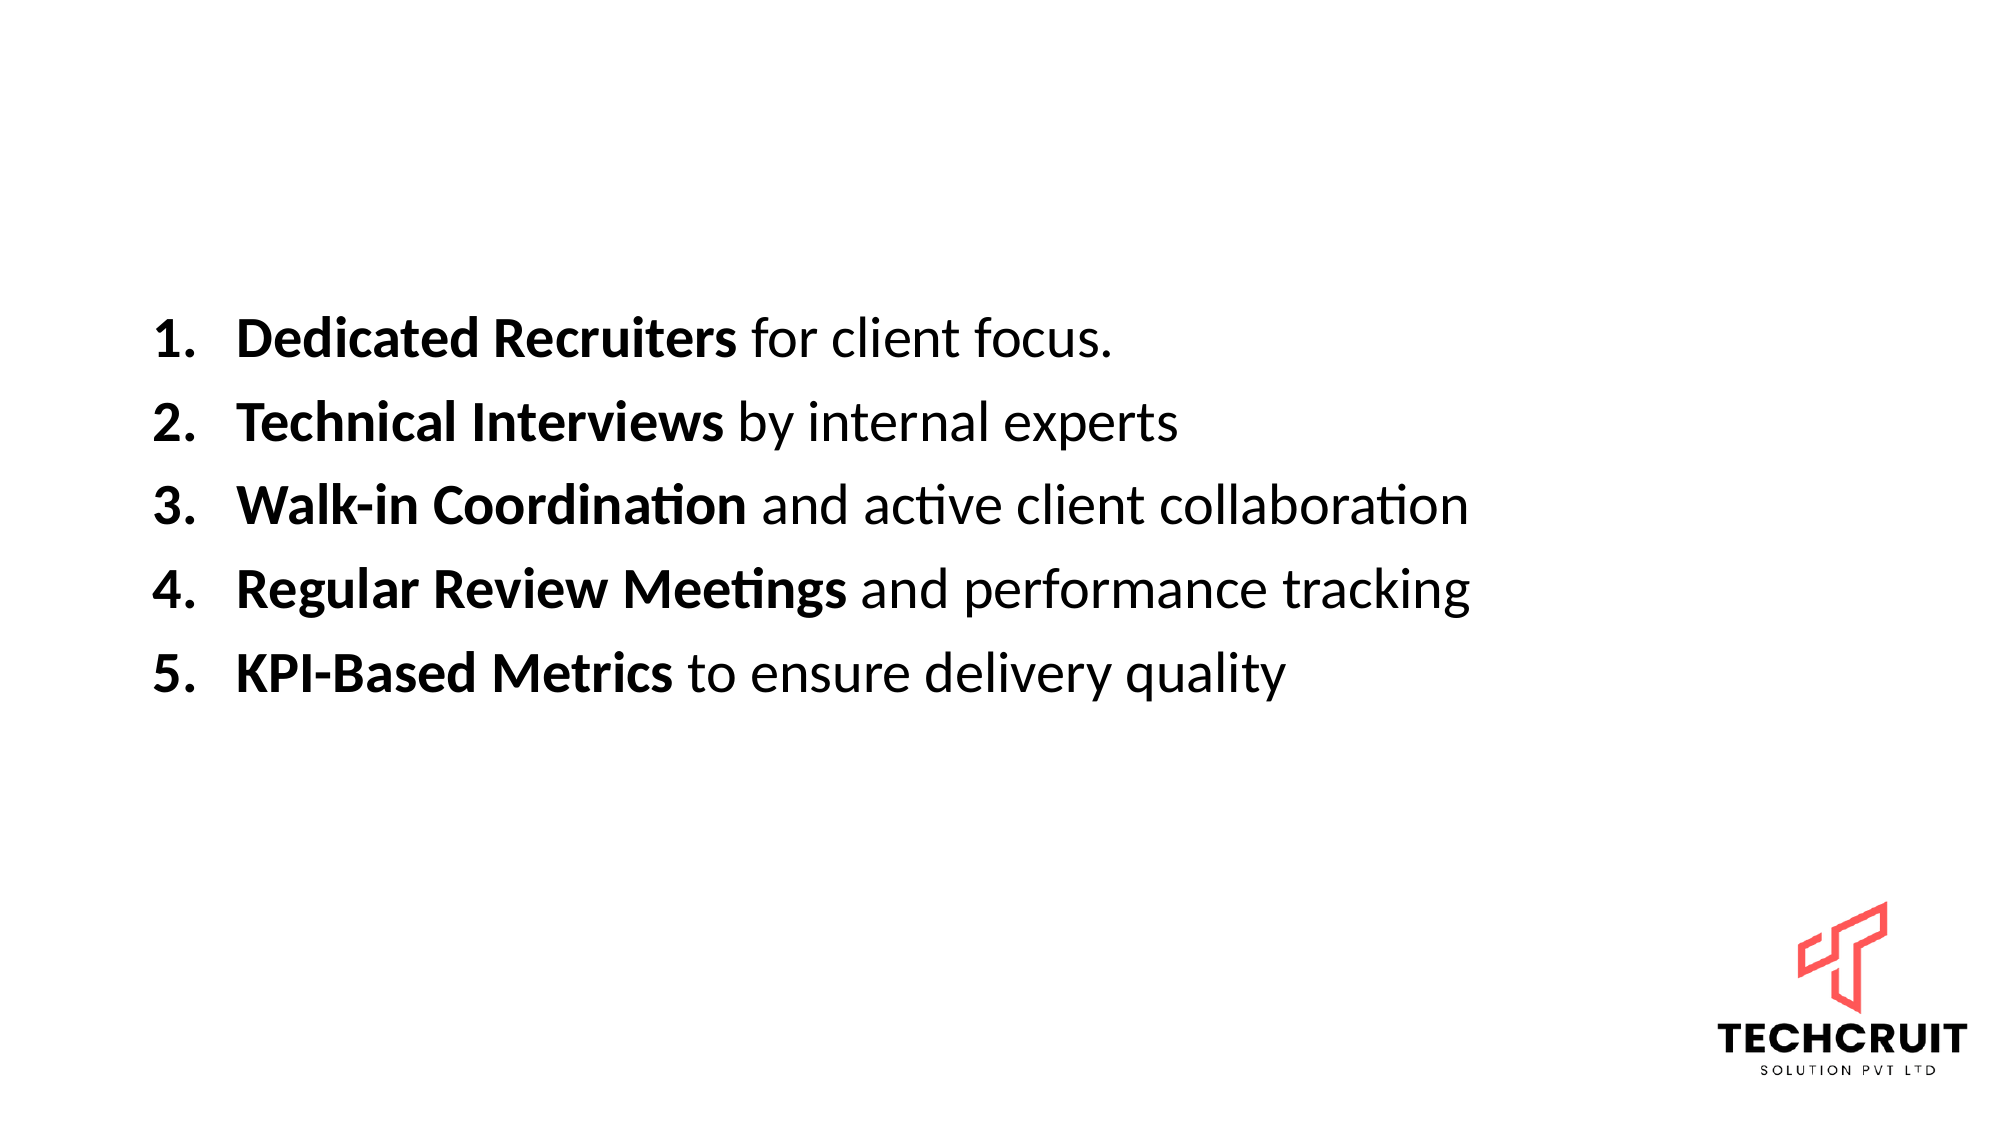

#
Dedicated Recruiters for client focus.
Technical Interviews by internal experts
Walk-in Coordination and active client collaboration
Regular Review Meetings and performance tracking
KPI-Based Metrics to ensure delivery quality